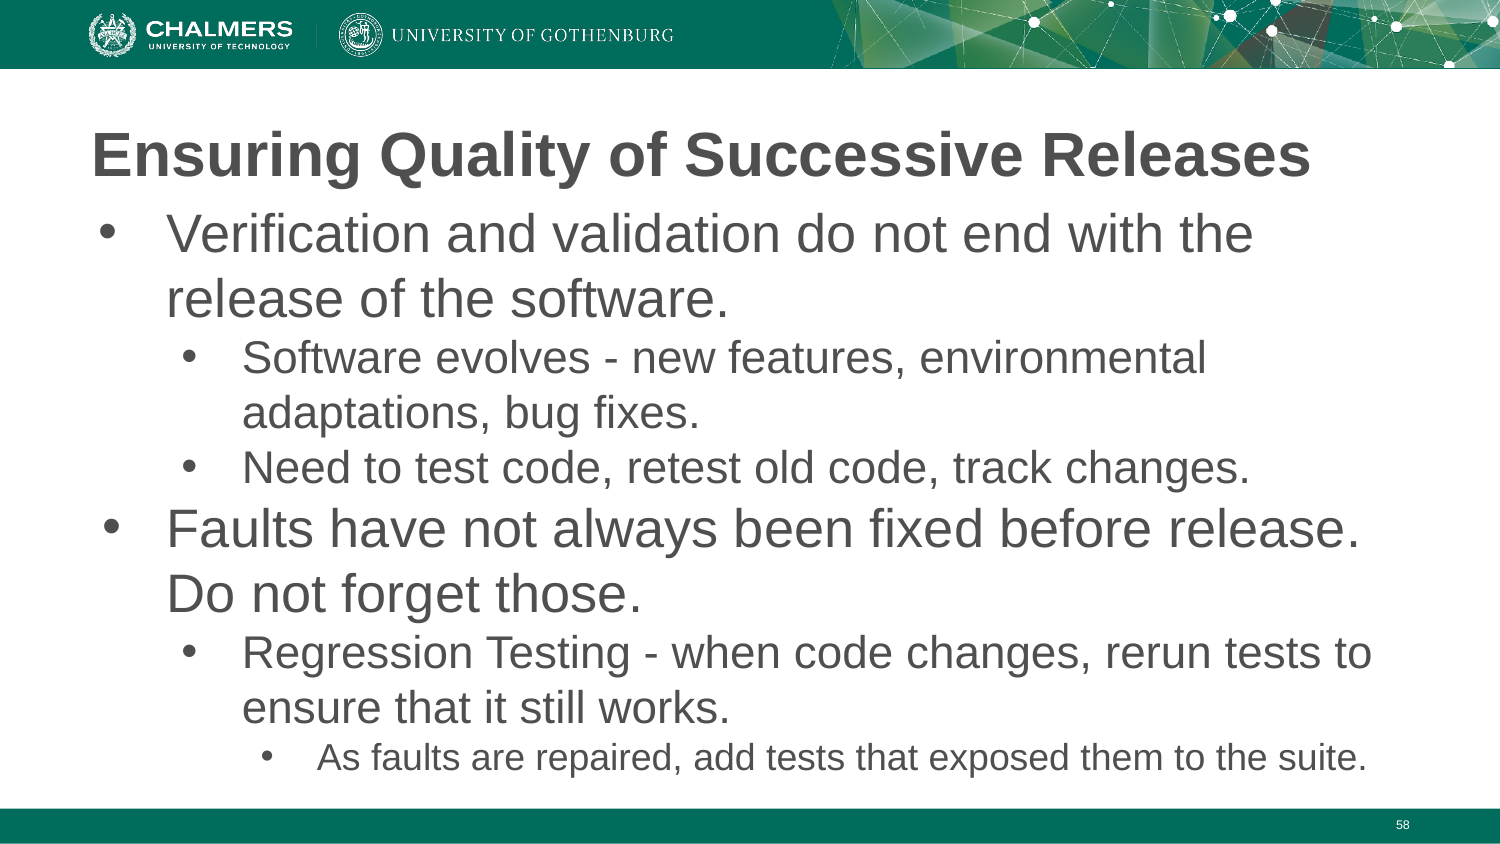

# Ensuring Quality of Successive Releases
Verification and validation do not end with the release of the software.
Software evolves - new features, environmental adaptations, bug fixes.
Need to test code, retest old code, track changes.
Faults have not always been fixed before release. Do not forget those.
Regression Testing - when code changes, rerun tests to ensure that it still works.
As faults are repaired, add tests that exposed them to the suite.
58